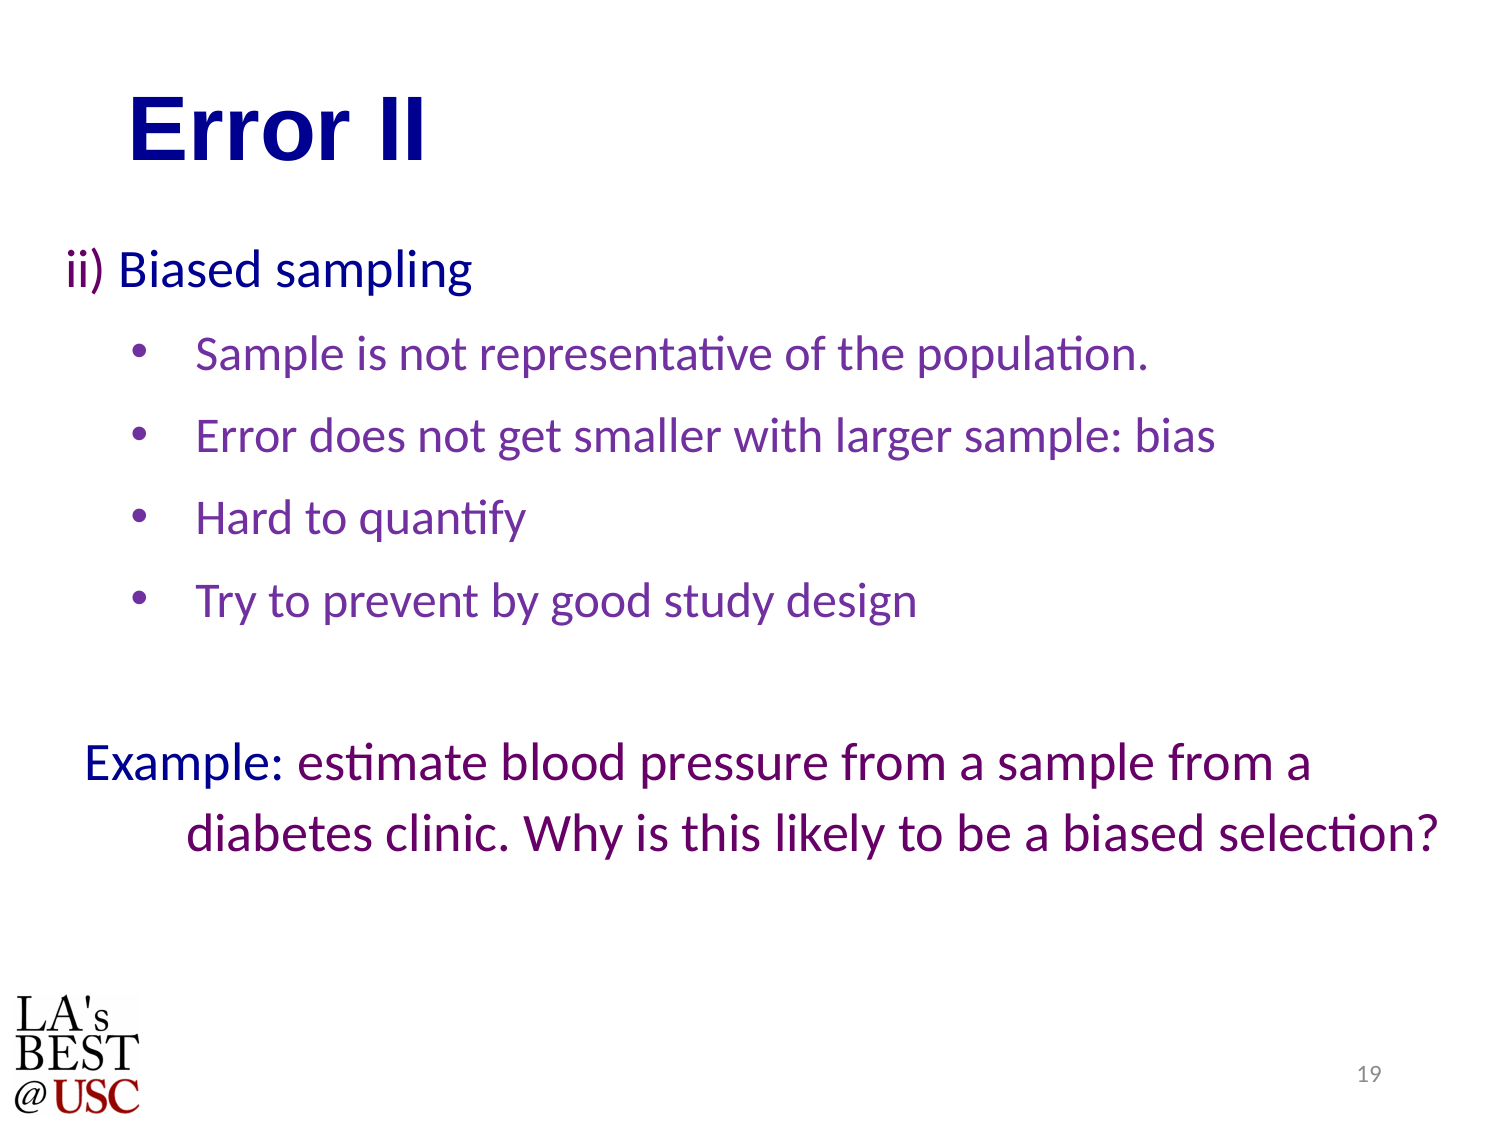

# Error II
ii) Biased sampling
Sample is not representative of the population.
Error does not get smaller with larger sample: bias
Hard to quantify
Try to prevent by good study design

Example: estimate blood pressure from a sample from a diabetes clinic. Why is this likely to be a biased selection?

19